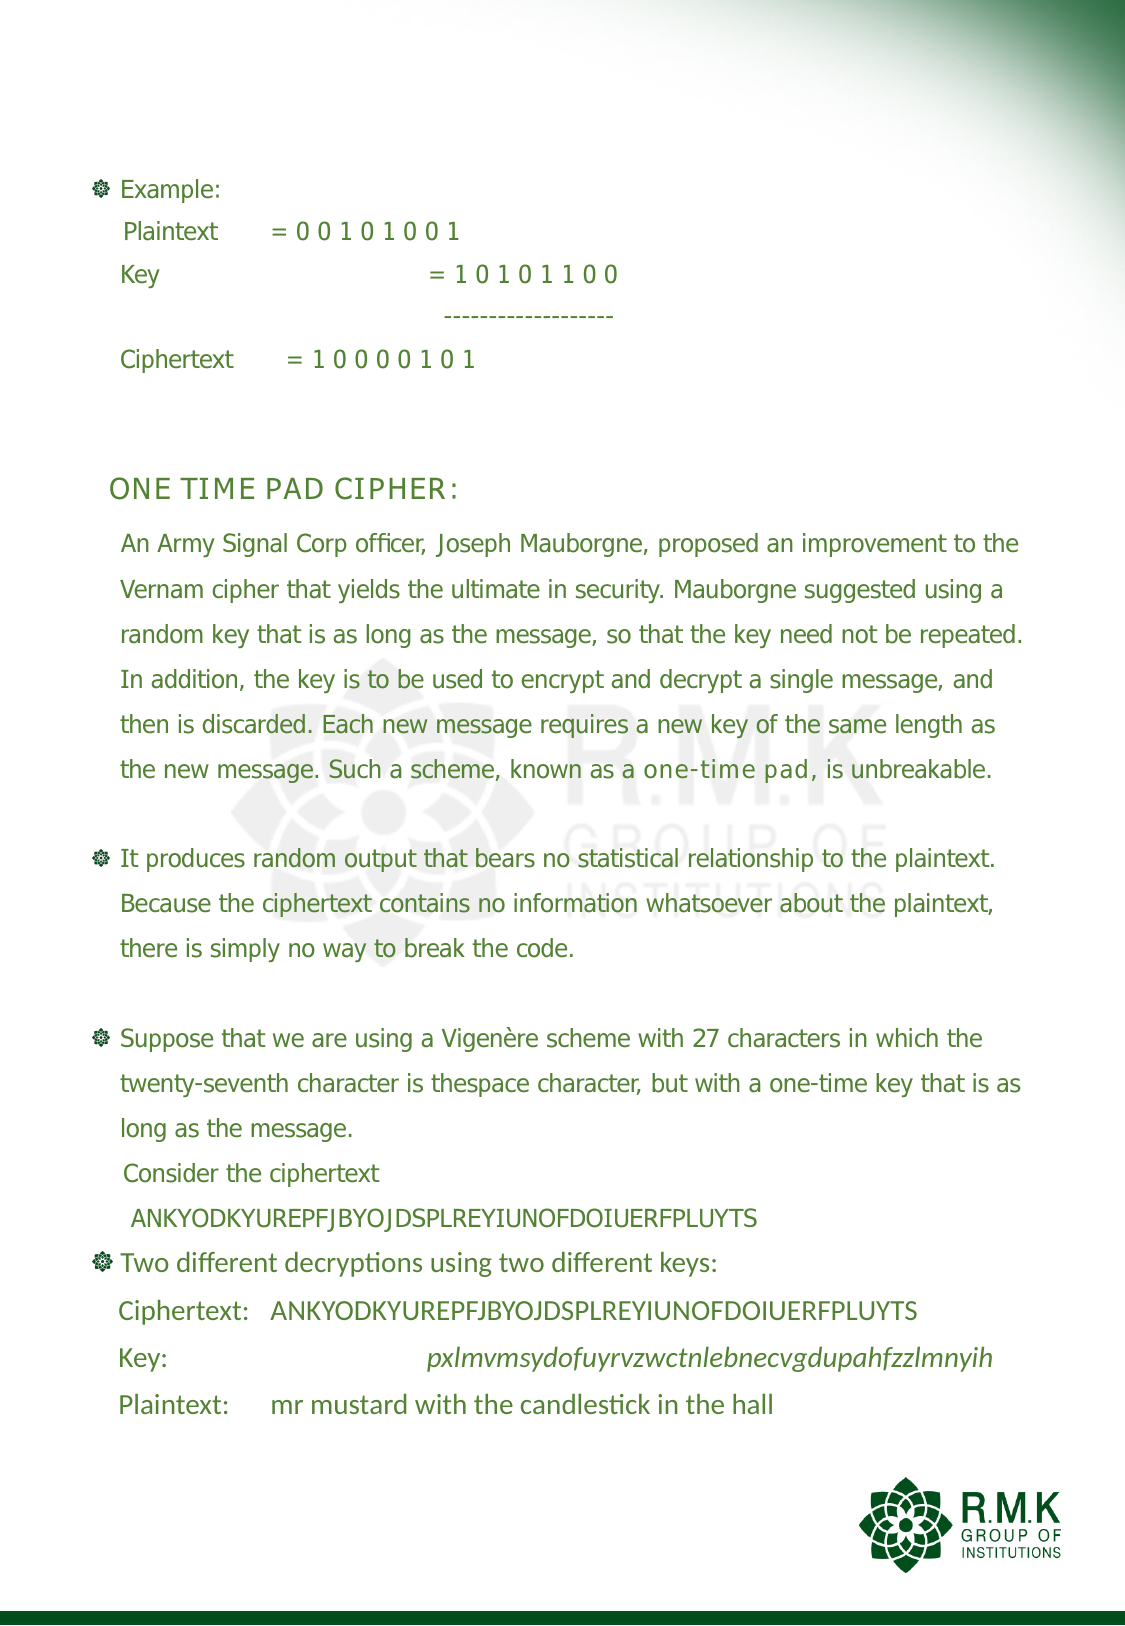

#
Example:
    Plaintext 	= 0 0 1 0 1 0 0 1
	Key	   	 = 1 0 1 0 1 1 0 0
		       	   -------------------
	Ciphertext 	  = 1 0 0 0 0 1 0 1

  One Time Pad Cipher:
    An Army Signal Corp officer, Joseph Mauborgne, proposed an improvement to the Vernam cipher that yields the ultimate in security. Mauborgne suggested using a random key that is as long as the message, so that the key need not be repeated. In addition, the key is to be used to encrypt and decrypt a single message, and then is discarded. Each new message requires a new key of the same length as the new message. Such a scheme, known as a one-time pad, is unbreakable.

It produces random output that bears no statistical relationship to the plaintext. Because the ciphertext contains no information whatsoever about the plaintext, there is simply no way to break the code.

Suppose that we are using a Vigenère scheme with 27 characters in which the twenty-seventh character is thespace character, but with a one-time key that is as long as the message.
    Consider the ciphertext
     ANKYODKYUREPFJBYOJDSPLREYIUNOFDOIUERFPLUYTS
Two different decryptions using two different keys:
    Ciphertext: 	ANKYODKYUREPFJBYOJDSPLREYIUNOFDOIUERFPLUYTS
    Key:		 pxlmvmsydofuyrvzwctnlebnecvgdupahfzzlmnyih
    Plaintext: 	mr mustard with the candlestick in the hall